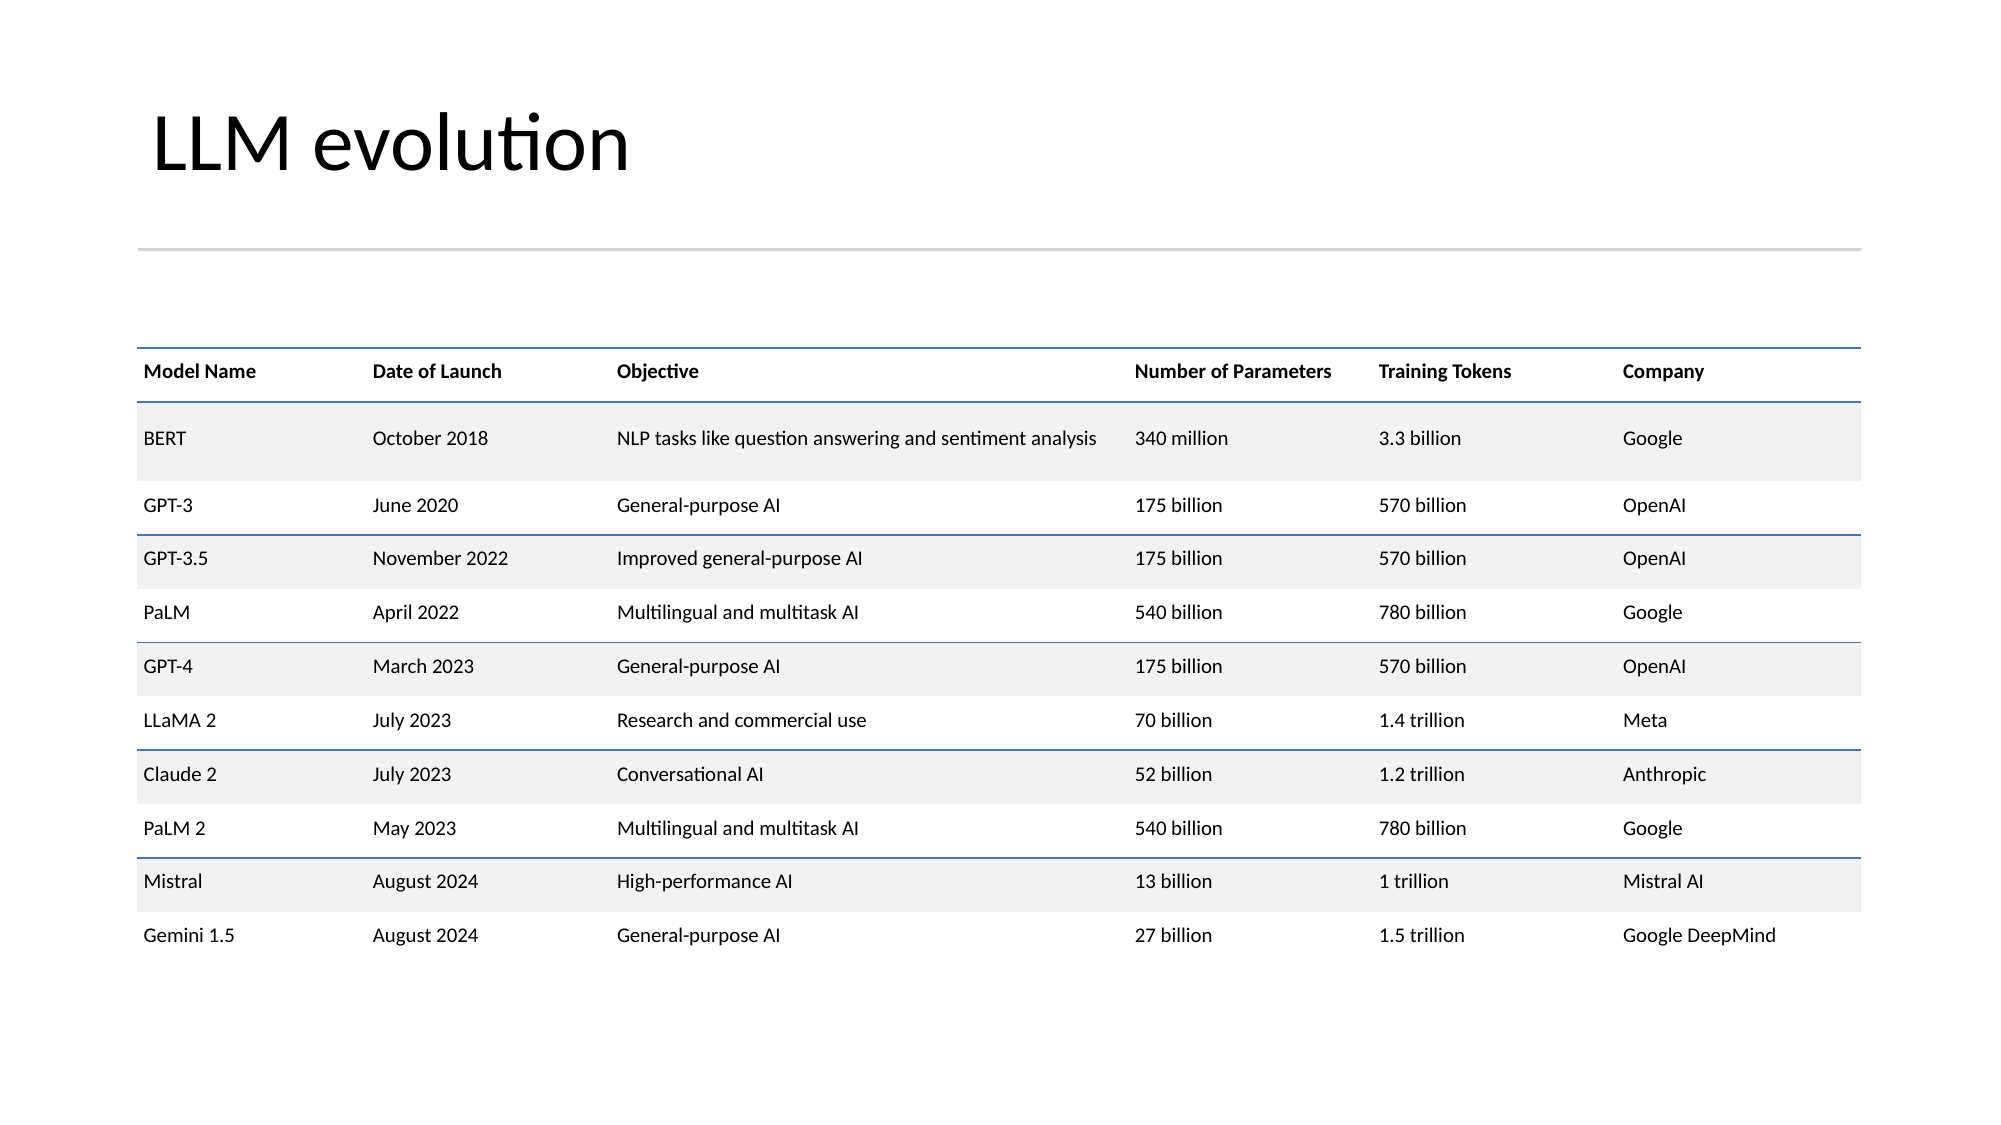

# LLM evolution

| Model Name | Date of Launch | Objective | Number of Parameters | Training Tokens | Company |
| --- | --- | --- | --- | --- | --- |
| BERT | October 2018 | NLP tasks like question answering and sentiment analysis | 340 million | 3.3 billion | Google |
| GPT-3 | June 2020 | General-purpose AI | 175 billion | 570 billion | OpenAI |
| GPT-3.5 | November 2022 | Improved general-purpose AI | 175 billion | 570 billion | OpenAI |
| PaLM | April 2022 | Multilingual and multitask AI | 540 billion | 780 billion | Google |
| GPT-4 | March 2023 | General-purpose AI | 175 billion | 570 billion | OpenAI |
| LLaMA 2 | July 2023 | Research and commercial use | 70 billion | 1.4 trillion | Meta |
| Claude 2 | July 2023 | Conversational AI | 52 billion | 1.2 trillion | Anthropic |
| PaLM 2 | May 2023 | Multilingual and multitask AI | 540 billion | 780 billion | Google |
| Mistral | August 2024 | High-performance AI | 13 billion | 1 trillion | Mistral AI |
| Gemini 1.5 | August 2024 | General-purpose AI | 27 billion | 1.5 trillion | Google DeepMind |